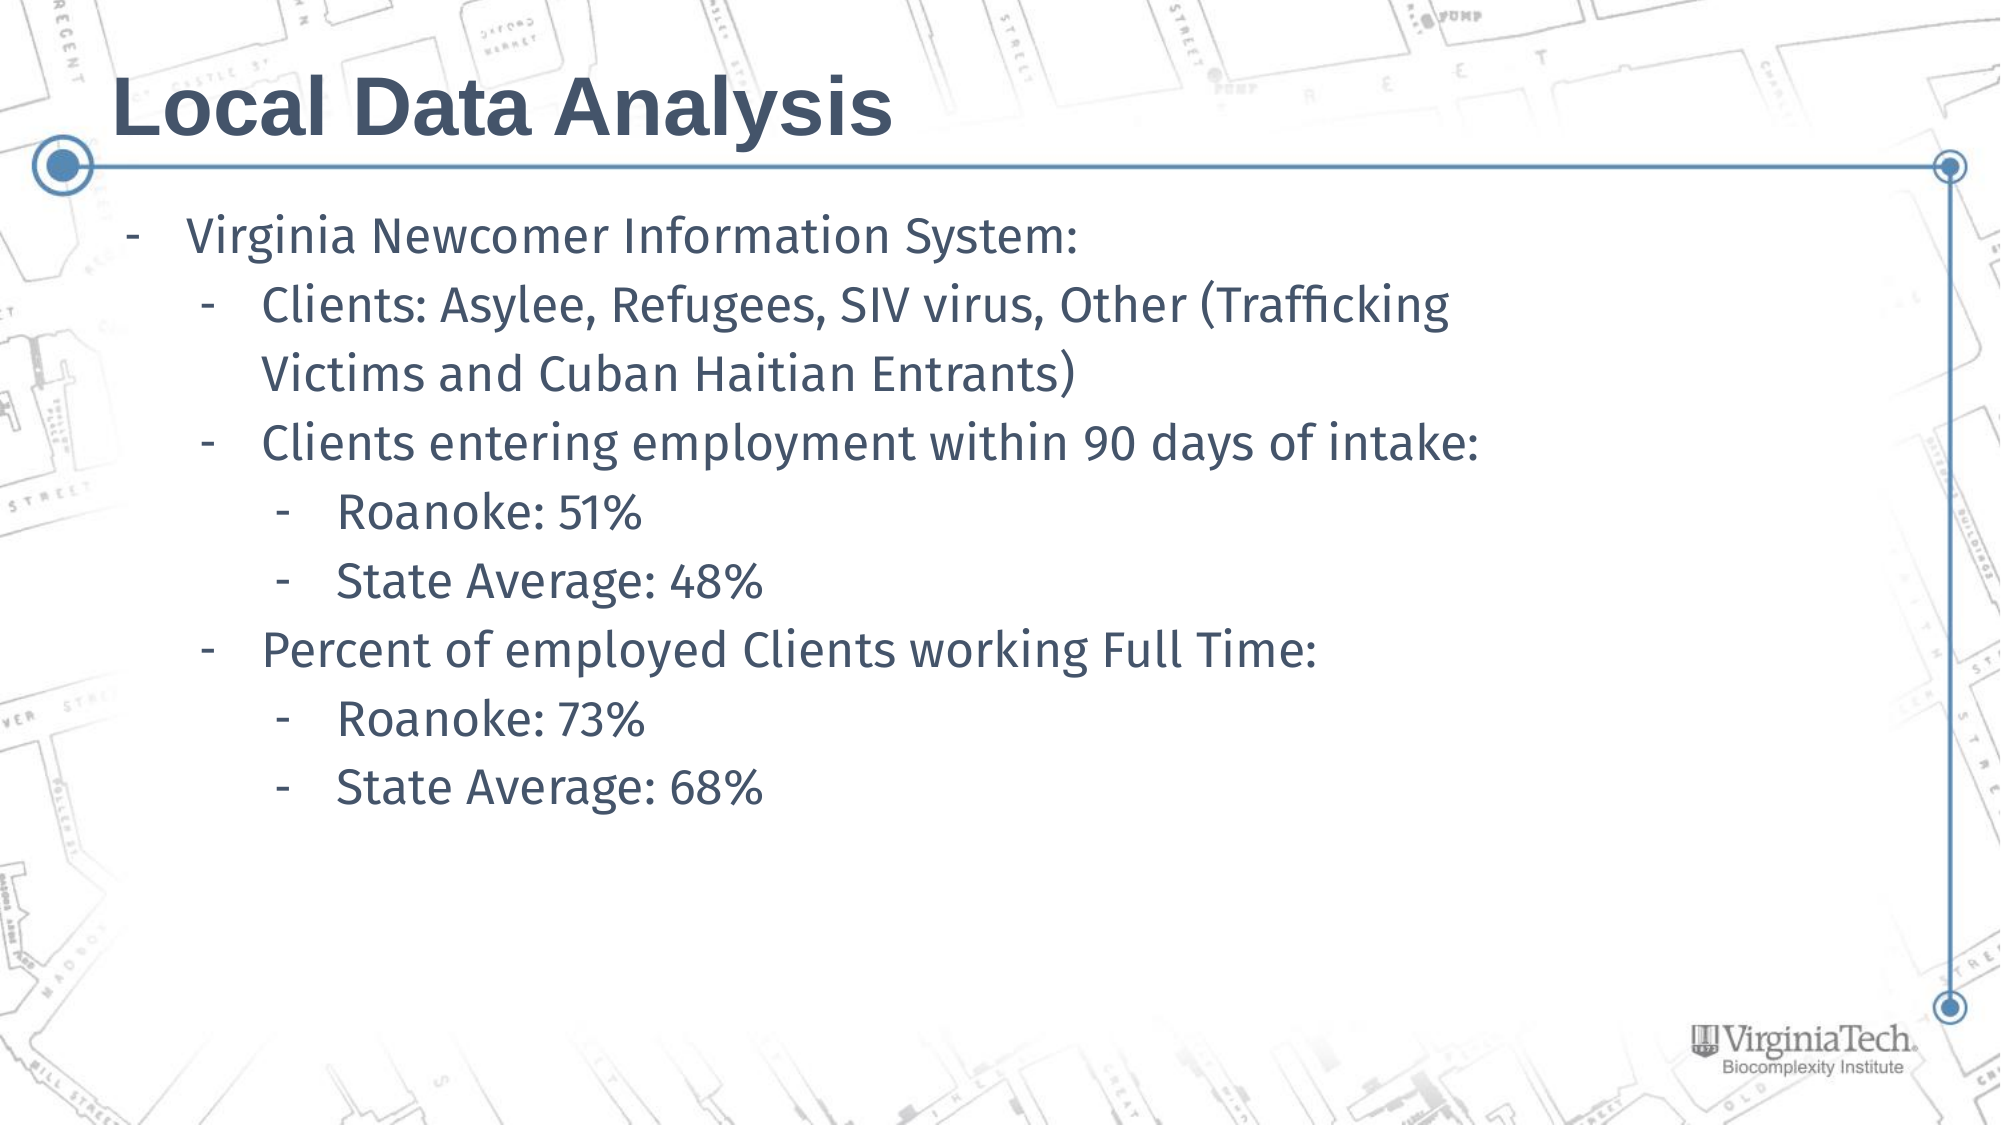

# Local Data Analysis
Virginia Newcomer Information System:
Clients: Asylee, Refugees, SIV virus, Other (Trafficking Victims and Cuban Haitian Entrants)
Clients entering employment within 90 days of intake:
Roanoke: 51%
State Average: 48%
Percent of employed Clients working Full Time:
Roanoke: 73%
State Average: 68%